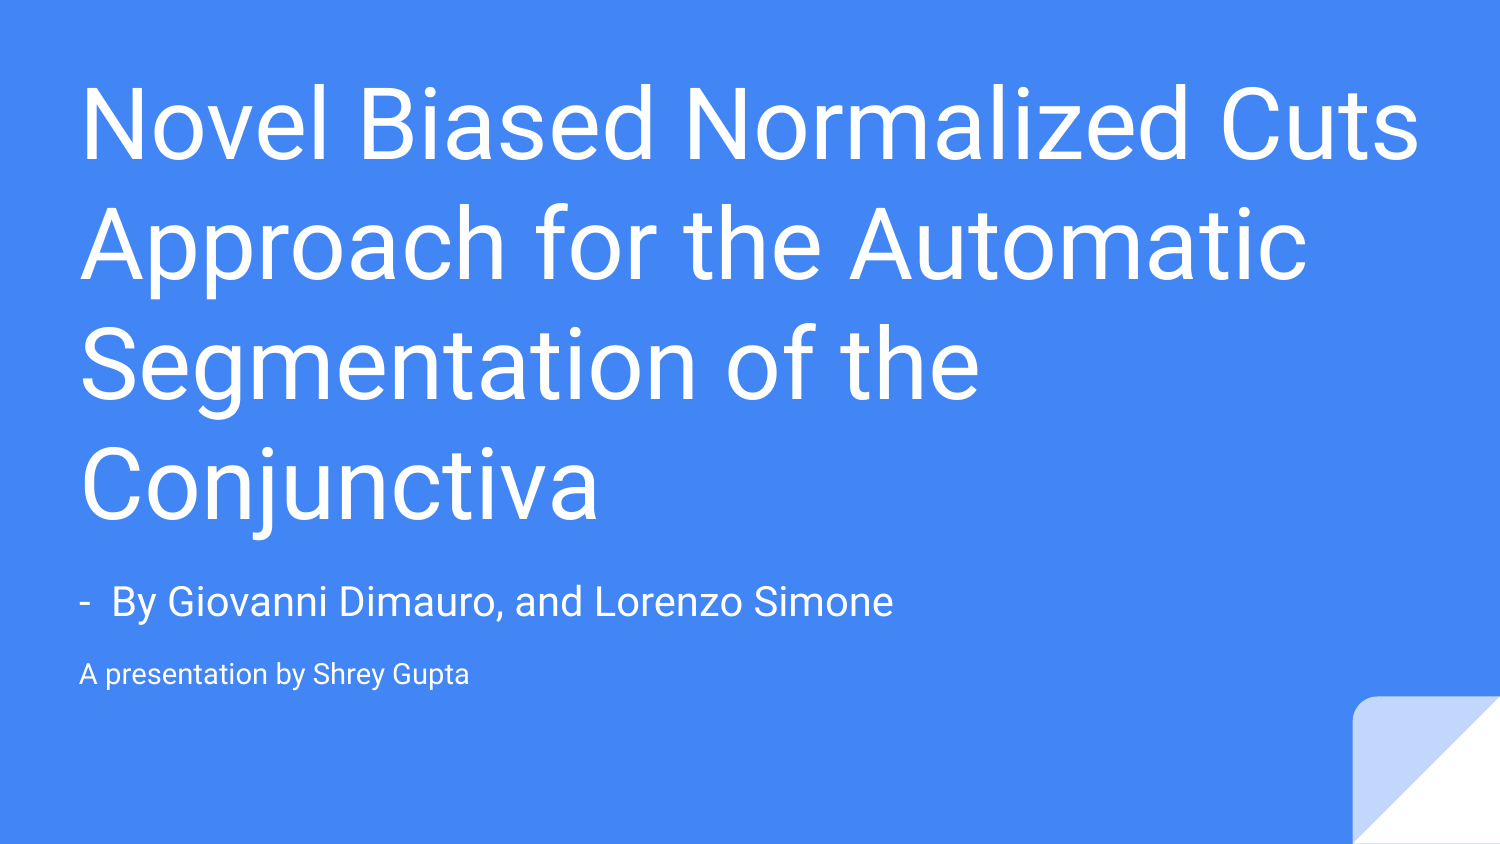

# Novel Biased Normalized Cuts Approach for the Automatic Segmentation of the Conjunctiva
-  By Giovanni Dimauro, and Lorenzo Simone
A presentation by Shrey Gupta